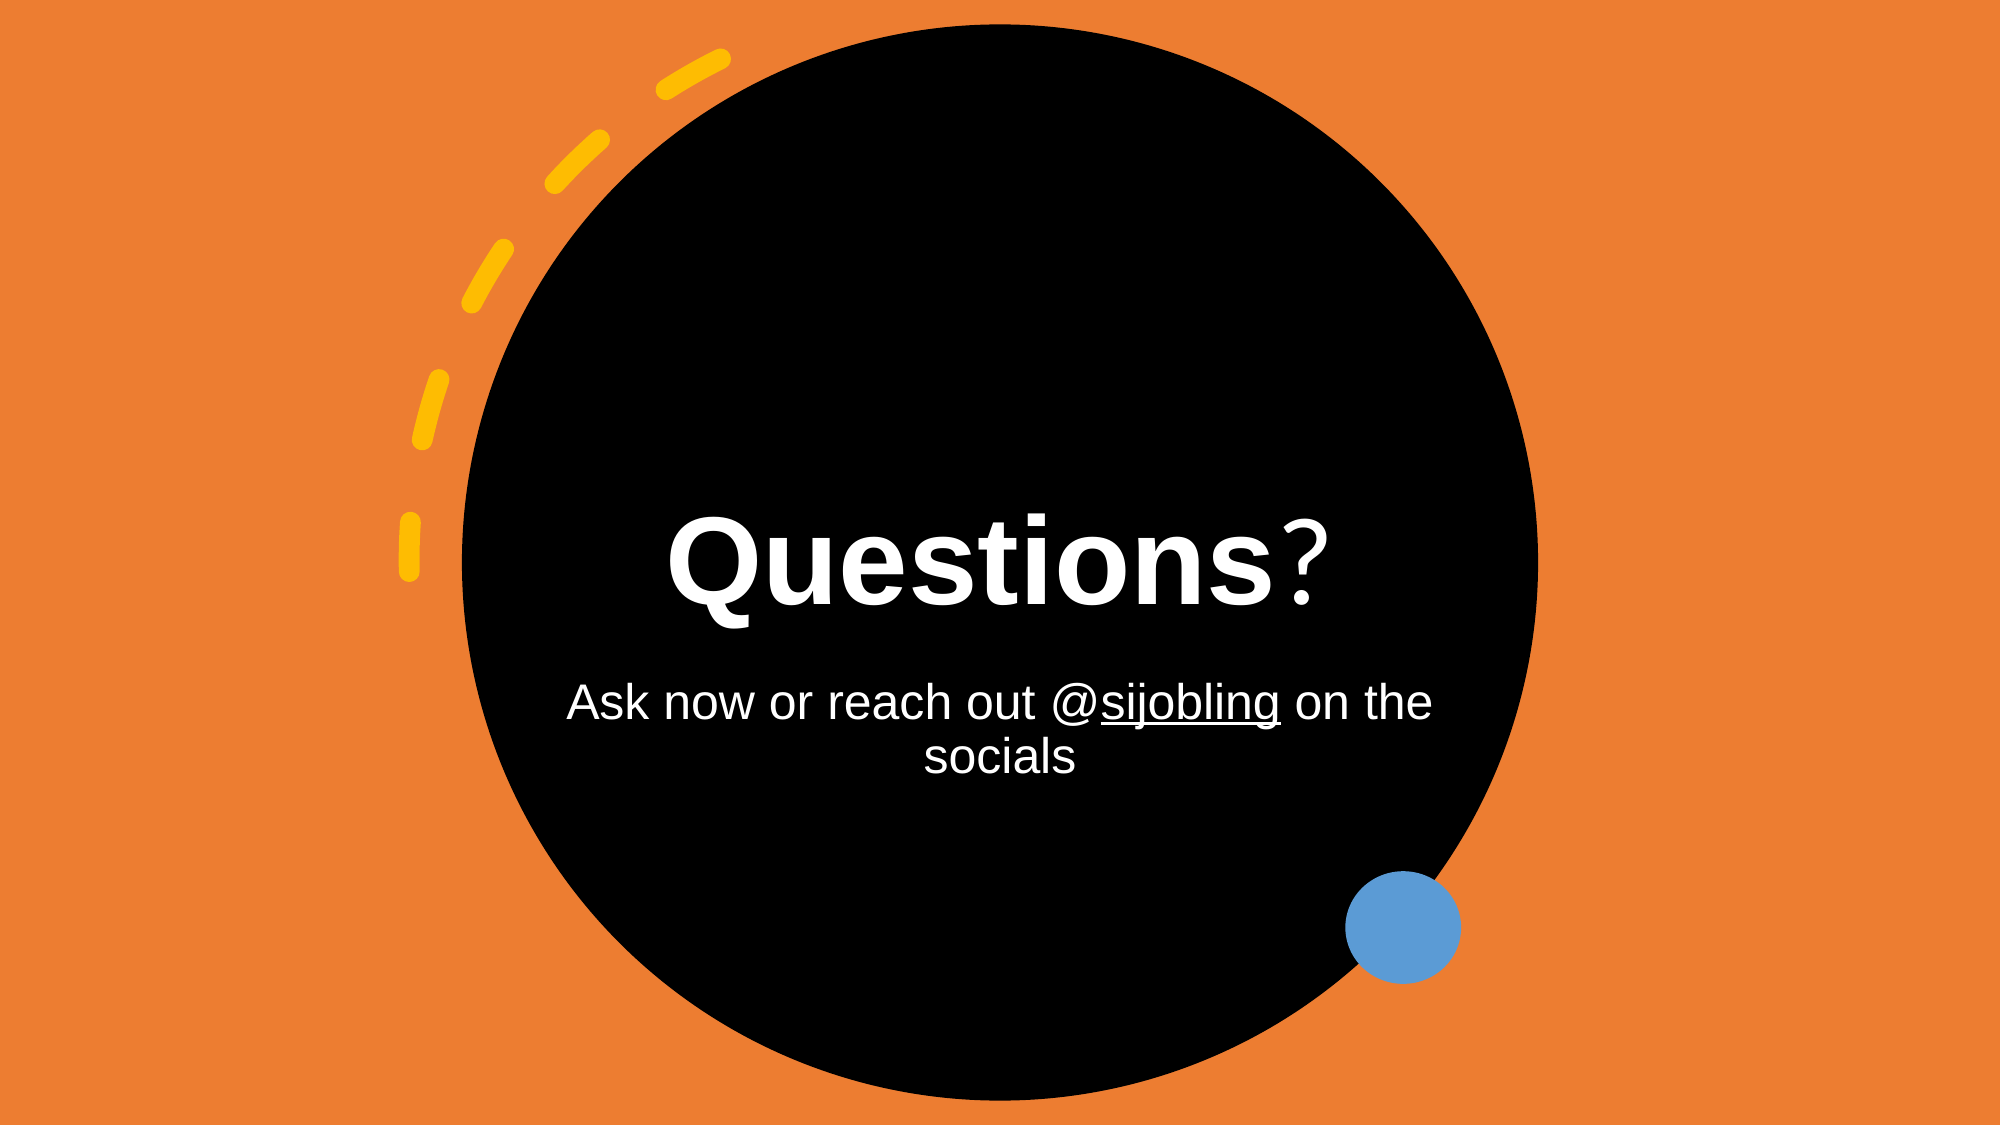

# Questions?
Ask now or reach out @sijobling on the socials